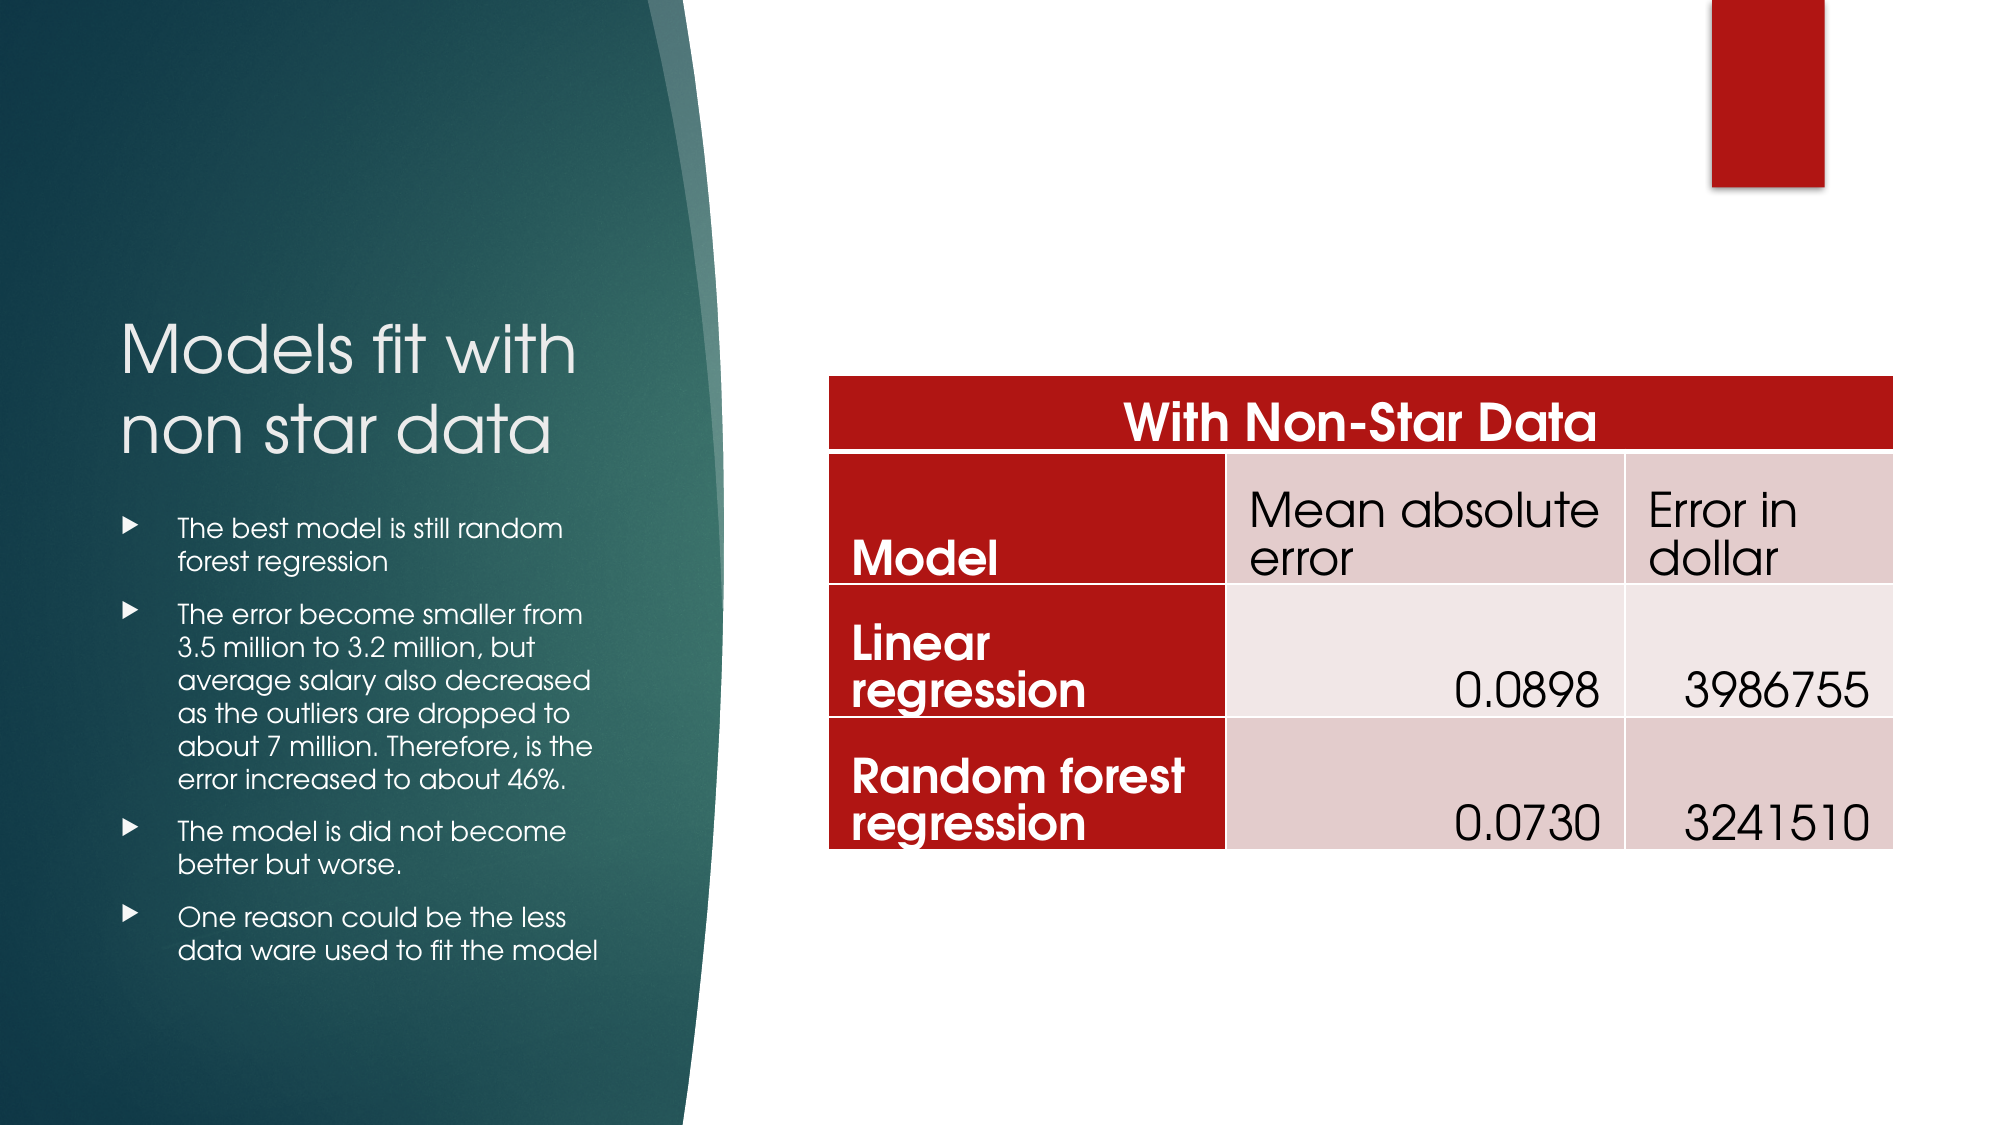

# Models fit with non star data
| With Non-Star Data |  |  |
| --- | --- | --- |
| Model | Mean absolute error | Error in dollar |
| Linear regression | 0.0898 | 3986755 |
| Random forest regression | 0.0730 | 3241510 |
The best model is still random forest regression
The error become smaller from 3.5 million to 3.2 million, but average salary also decreased as the outliers are dropped to about 7 million. Therefore, is the error increased to about 46%.
The model is did not become better but worse.
One reason could be the less data ware used to fit the model